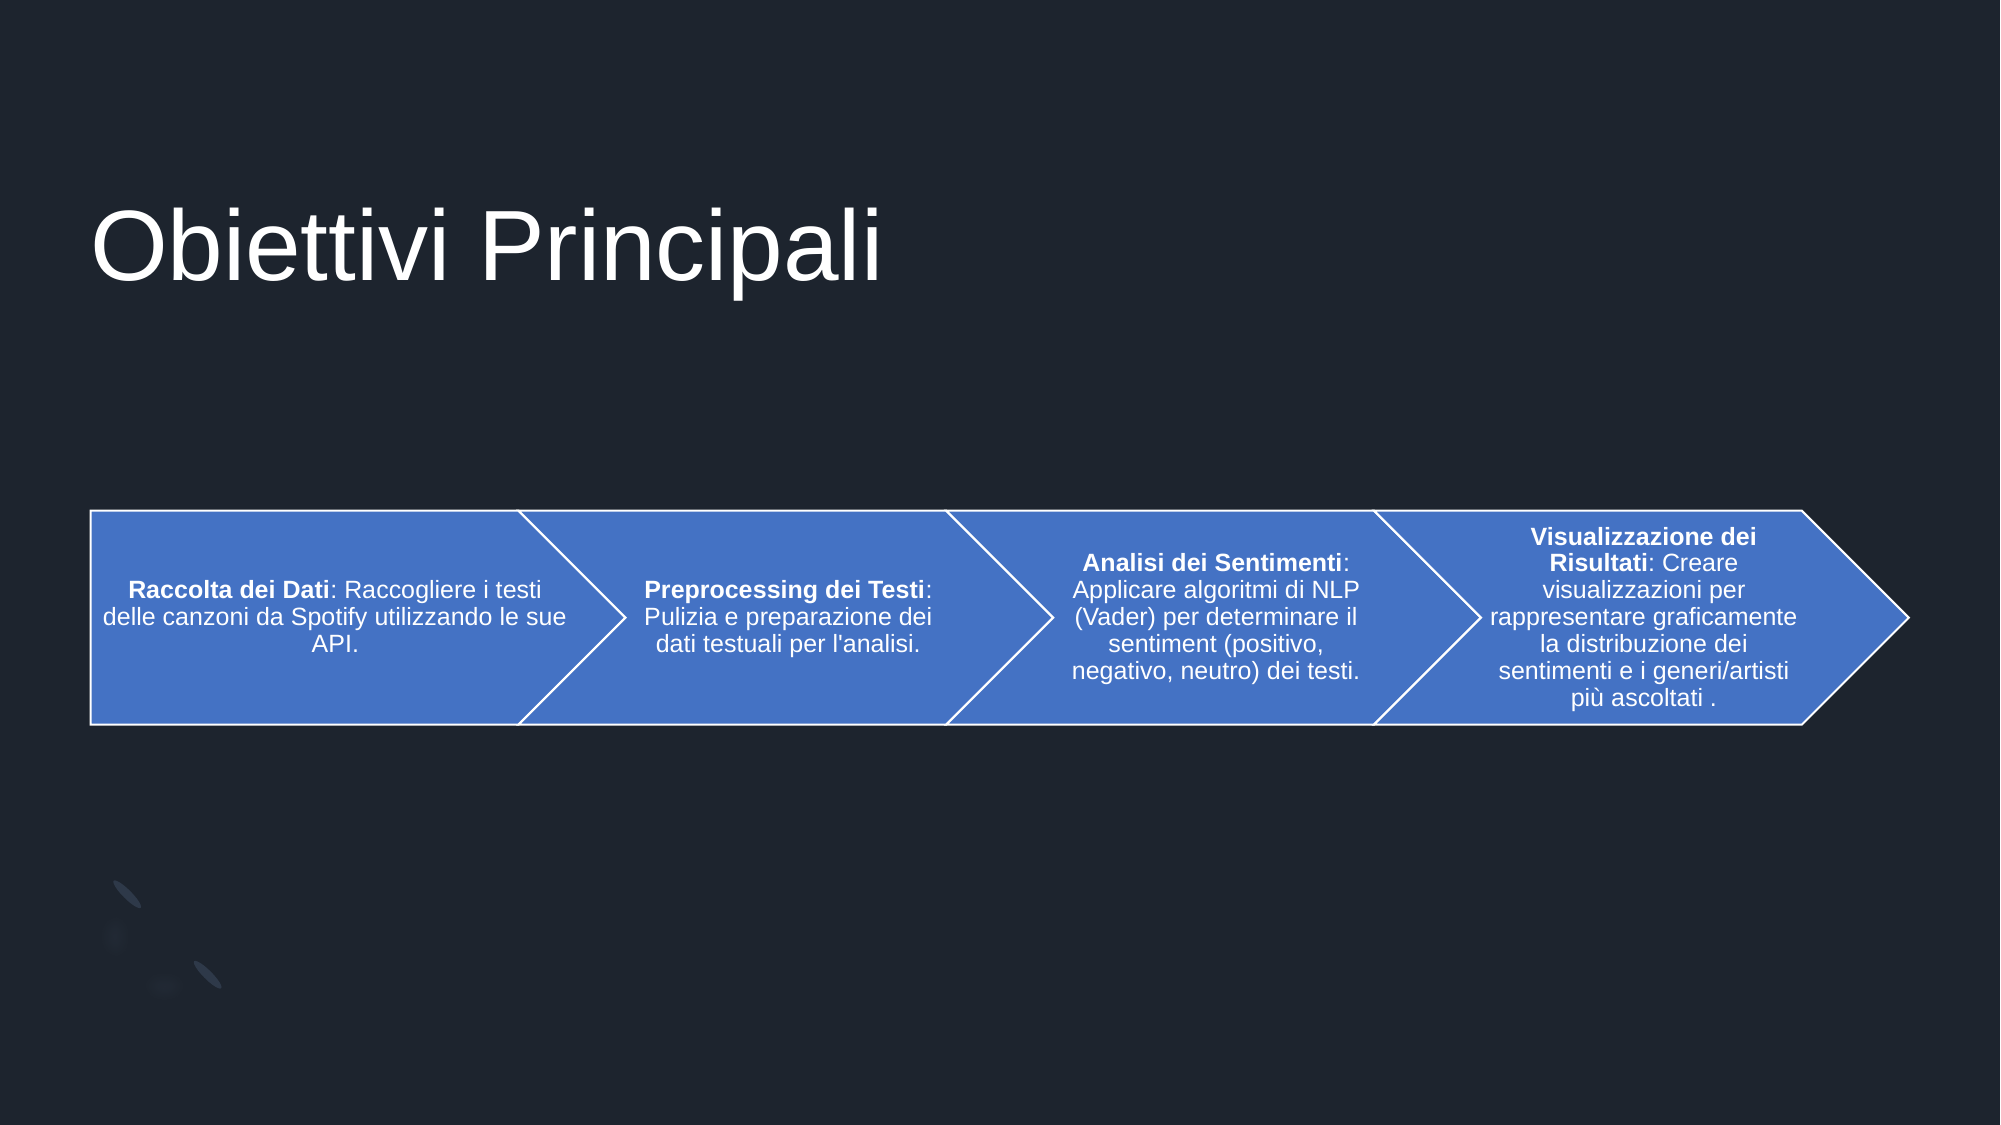

# Obiettivi Principali
Raccolta dei Dati: Raccogliere i testi delle canzoni da Spotify utilizzando le sue API.
Preprocessing dei Testi: Pulizia e preparazione dei dati testuali per l'analisi.
Analisi dei Sentimenti: Applicare algoritmi di NLP (Vader) per determinare il sentiment (positivo, negativo, neutro) dei testi.
Visualizzazione dei Risultati: Creare visualizzazioni per rappresentare graficamente la distribuzione dei sentimenti e i generi/artisti più ascoltati .